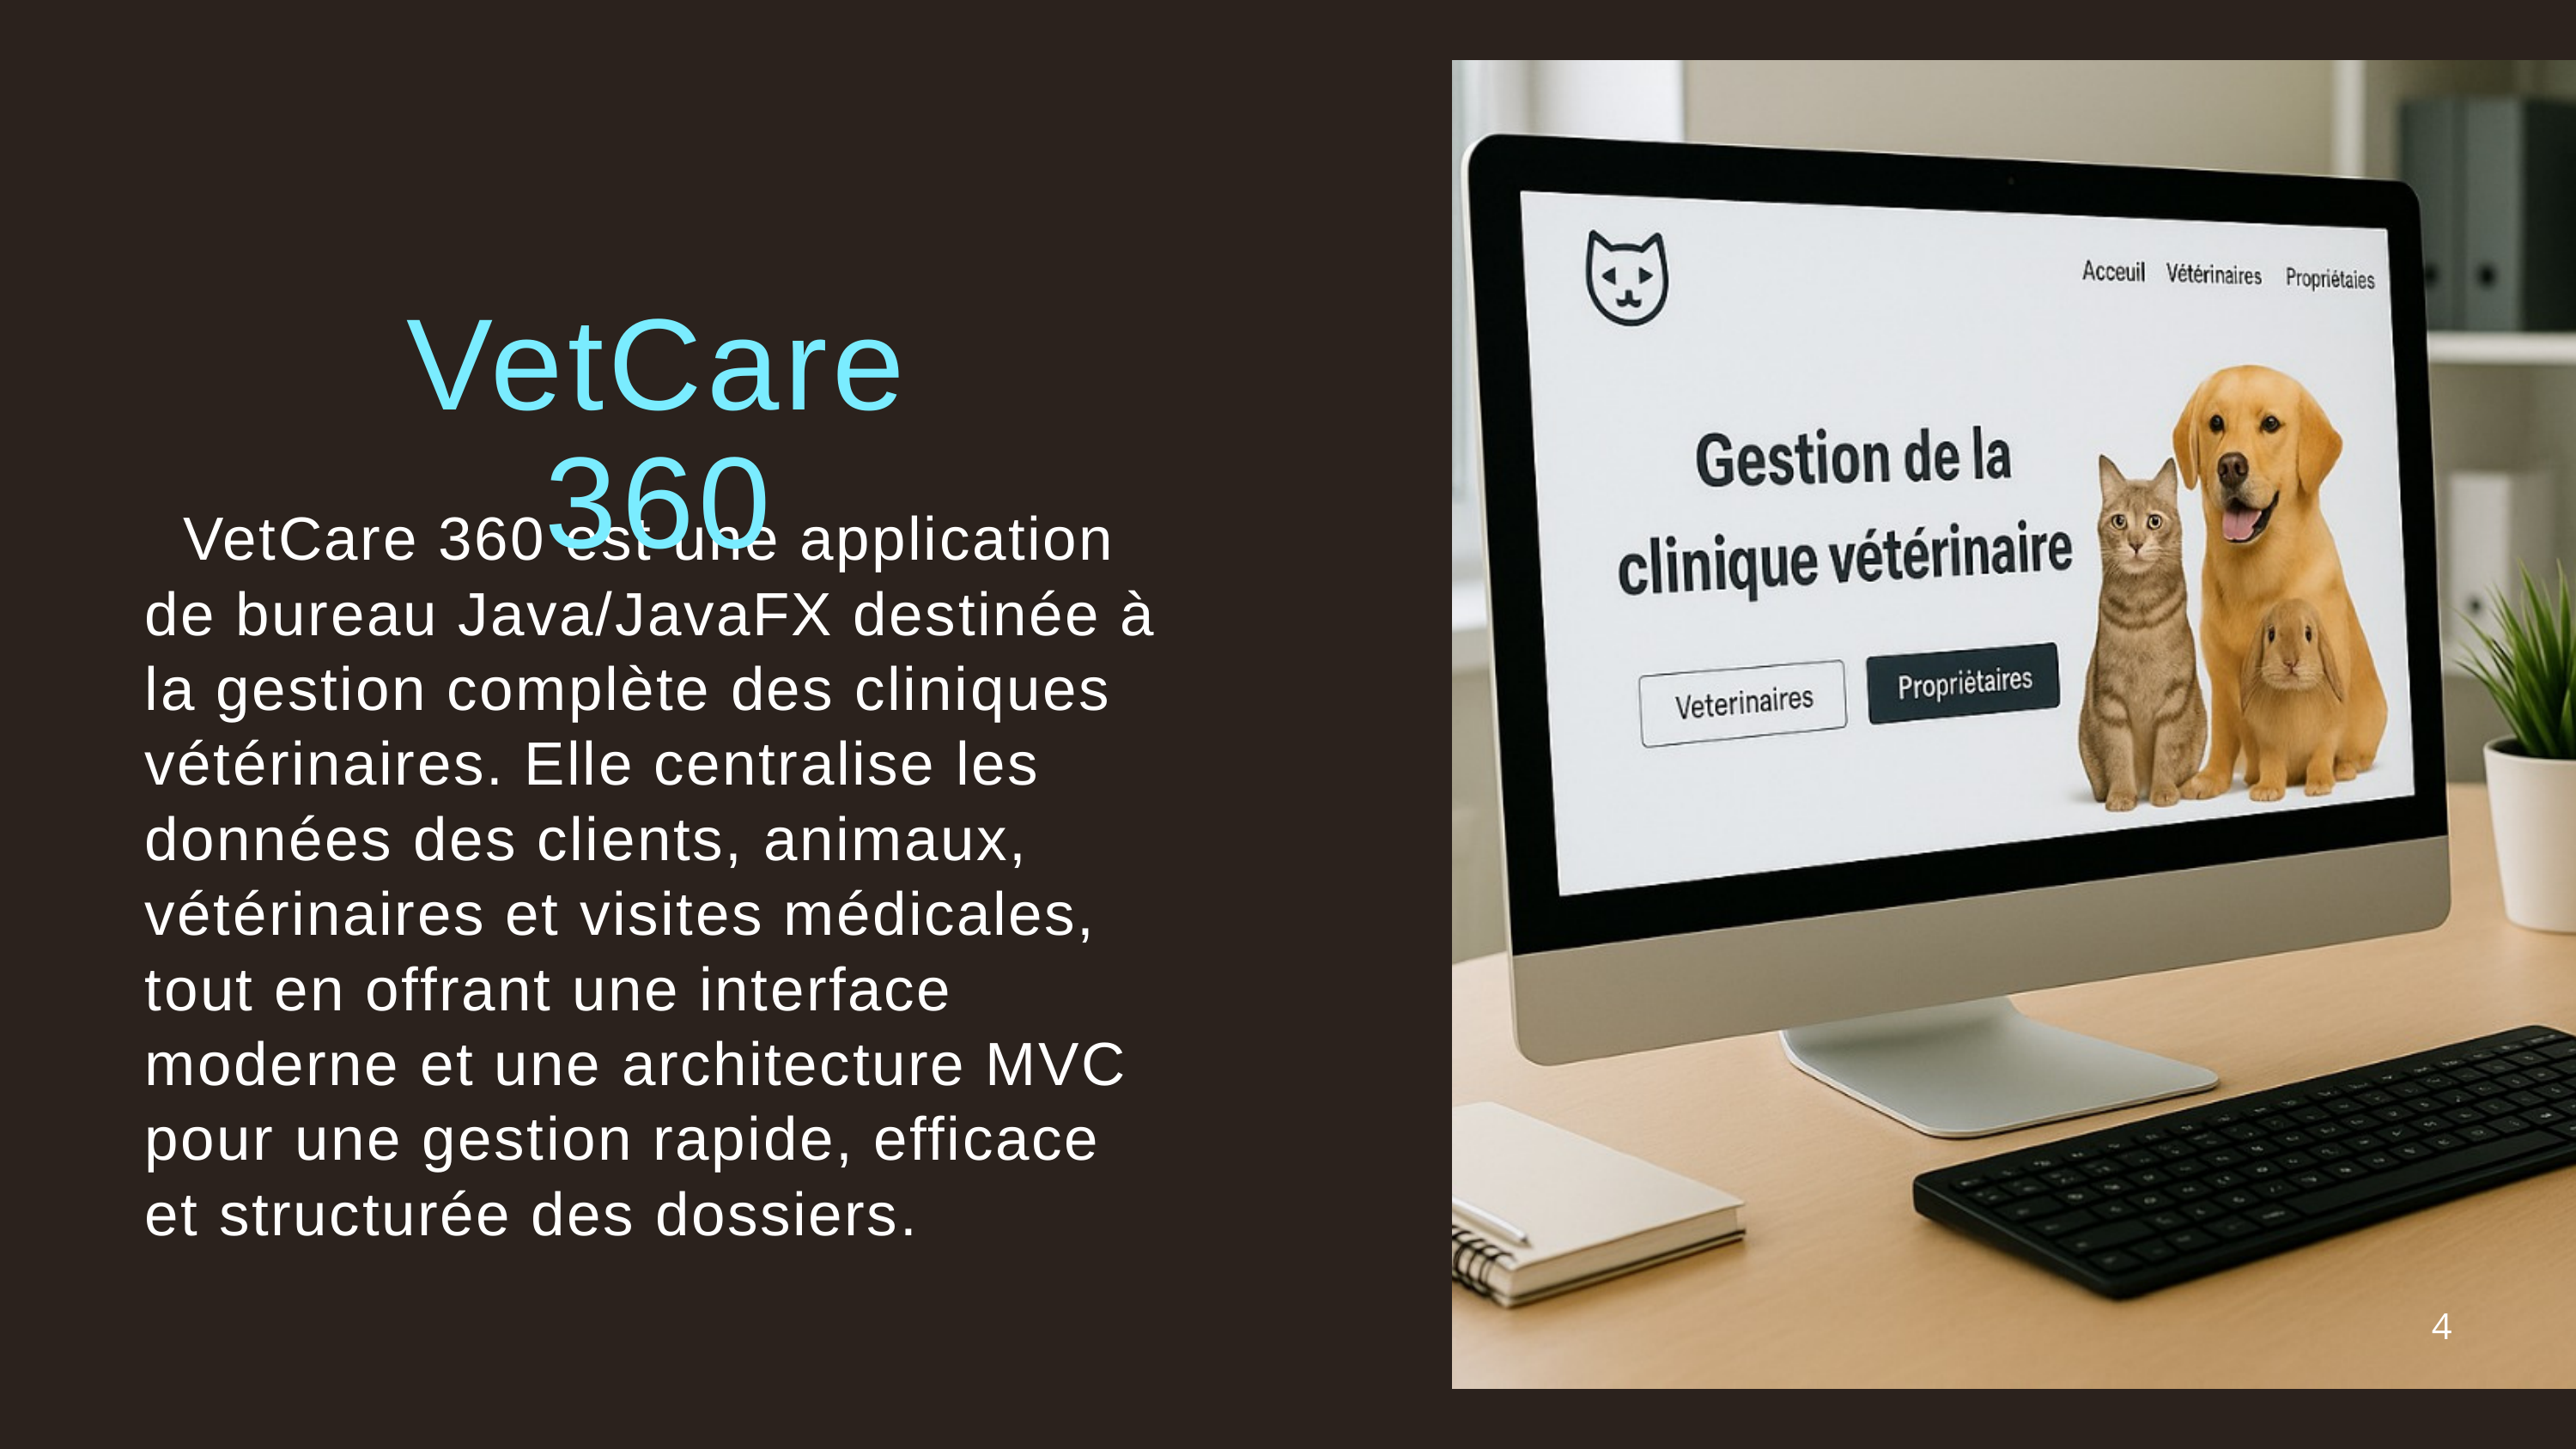

VetCare 360
  VetCare 360 est une application de bureau Java/JavaFX destinée à la gestion complète des cliniques vétérinaires. Elle centralise les données des clients, animaux, vétérinaires et visites médicales, tout en offrant une interface moderne et une architecture MVC pour une gestion rapide, efficace et structurée des dossiers.
4